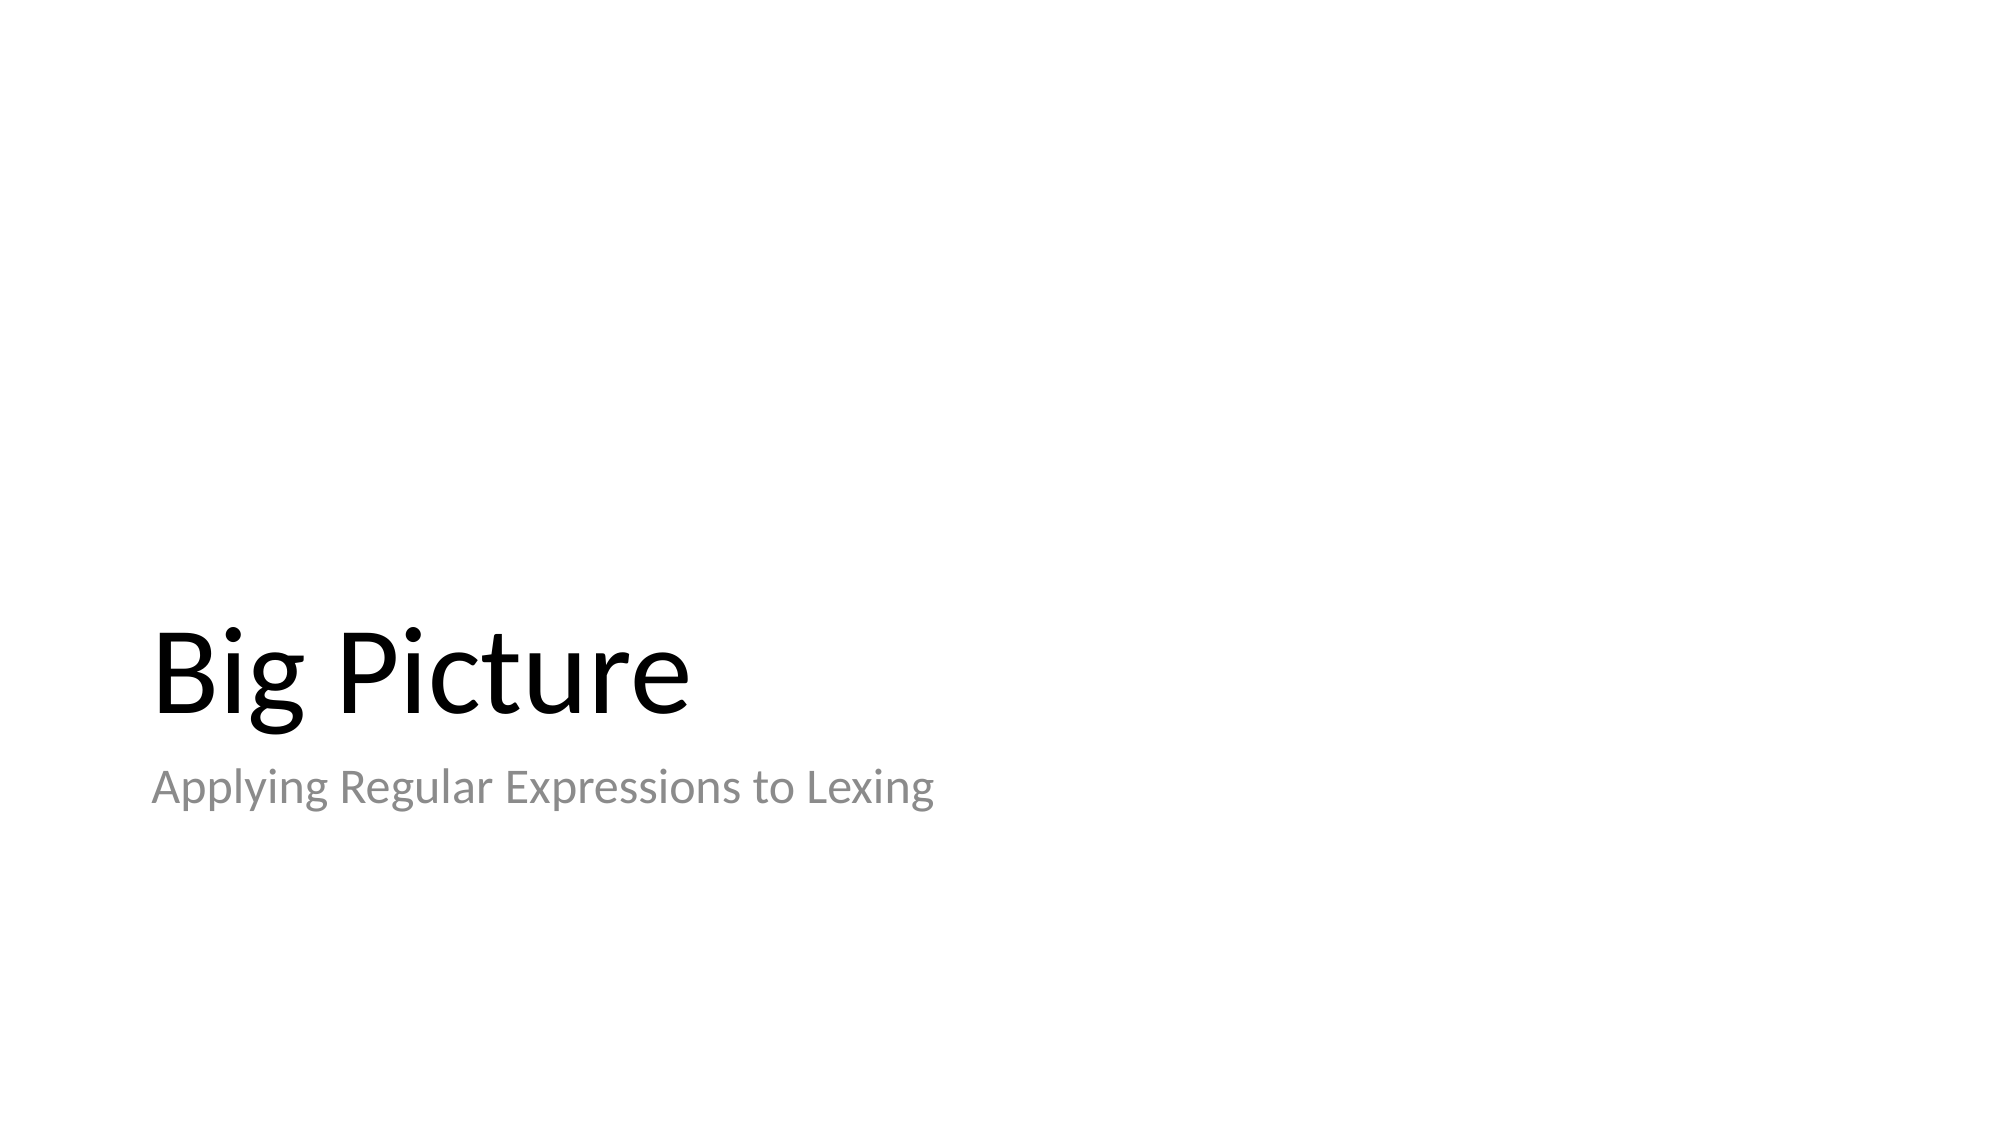

# Big Picture
Applying Regular Expressions to Lexing